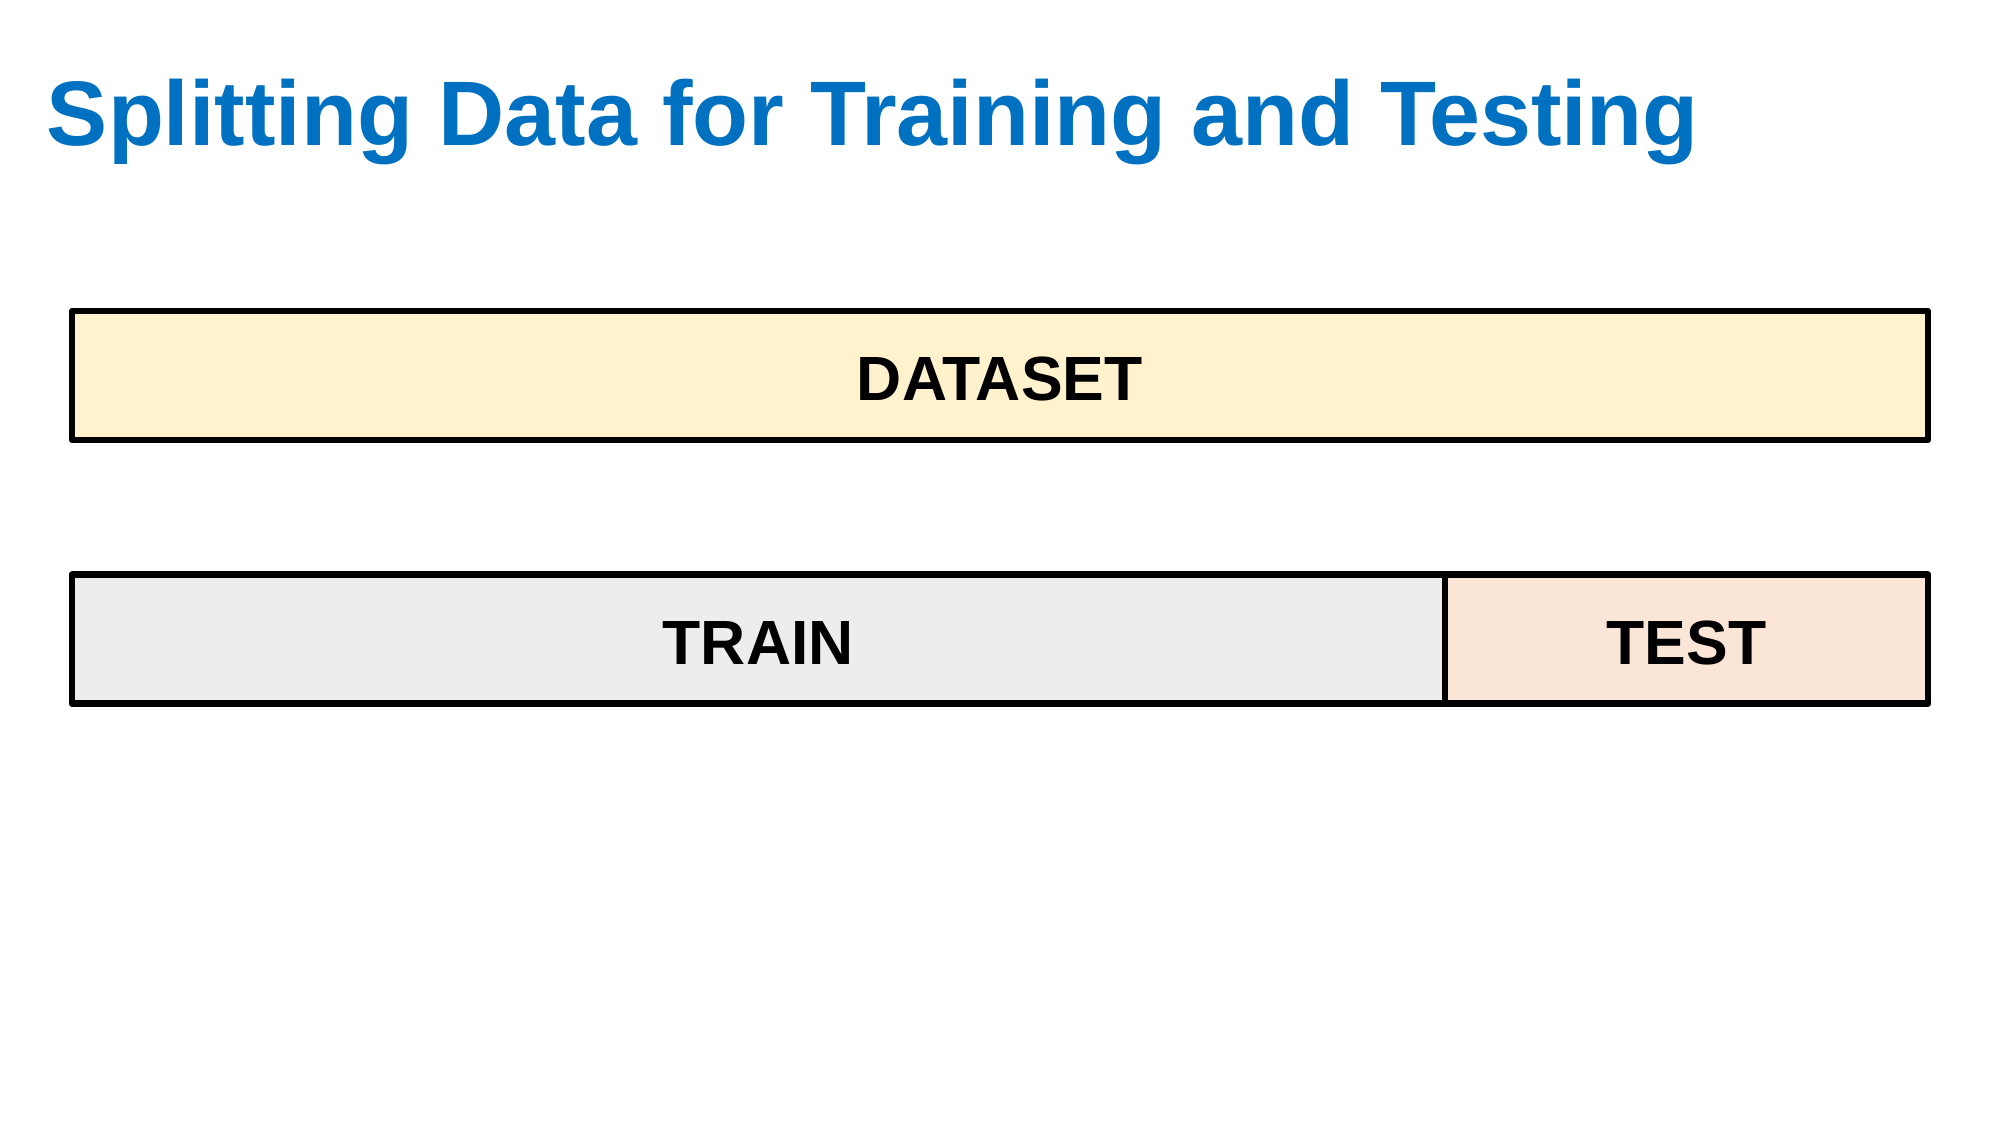

# Splitting Data for Training and Testing
DATASET
TRAIN
TEST